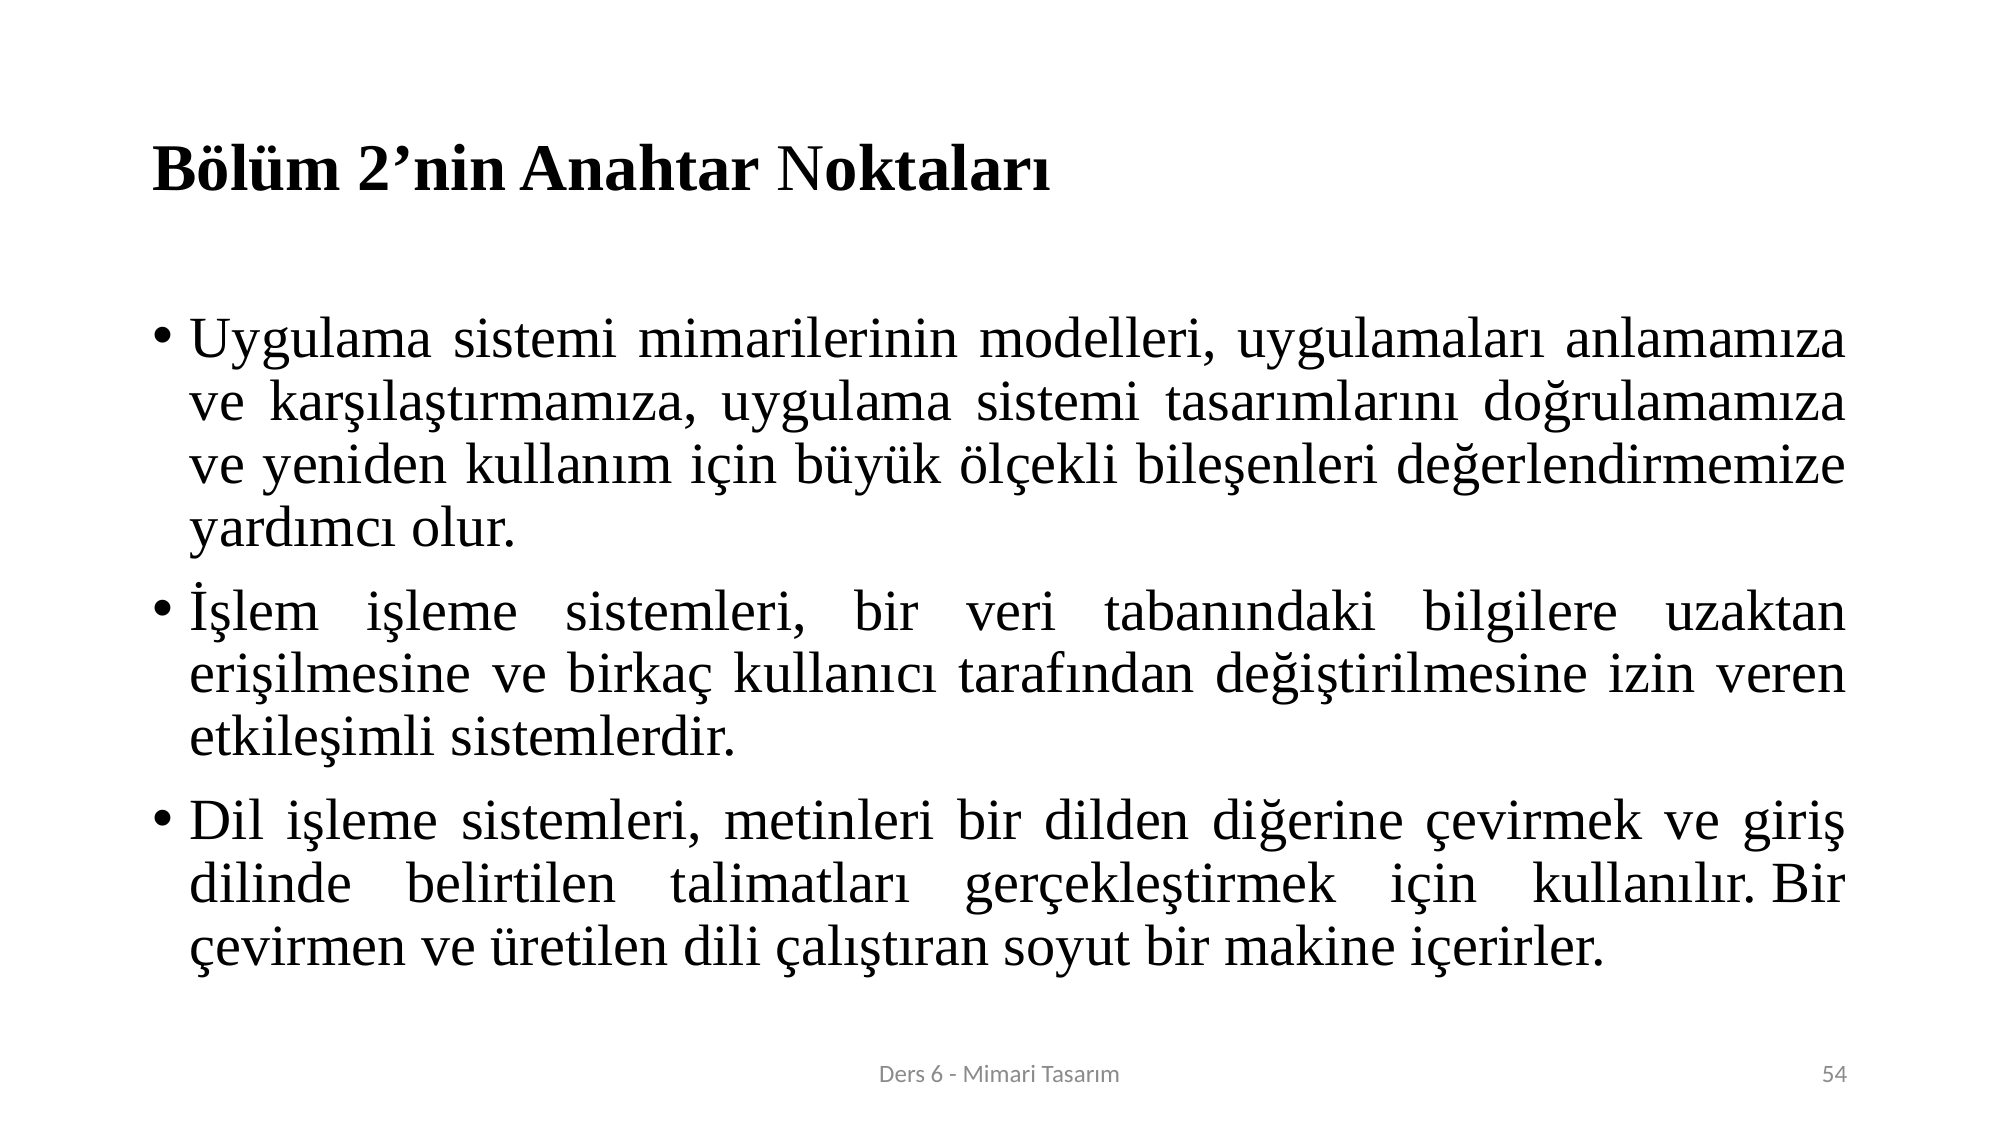

# Bölüm 2’nin Anahtar Noktaları
Uygulama sistemi mimarilerinin modelleri, uygulamaları anlamamıza ve karşılaştırmamıza, uygulama sistemi tasarımlarını doğrulamamıza ve yeniden kullanım için büyük ölçekli bileşenleri değerlendirmemize yardımcı olur.
İşlem işleme sistemleri, bir veri tabanındaki bilgilere uzaktan erişilmesine ve birkaç kullanıcı tarafından değiştirilmesine izin veren etkileşimli sistemlerdir.
Dil işleme sistemleri, metinleri bir dilden diğerine çevirmek ve giriş dilinde belirtilen talimatları gerçekleştirmek için kullanılır. Bir çevirmen ve üretilen dili çalıştıran soyut bir makine içerirler.
Ders 6 - Mimari Tasarım
54